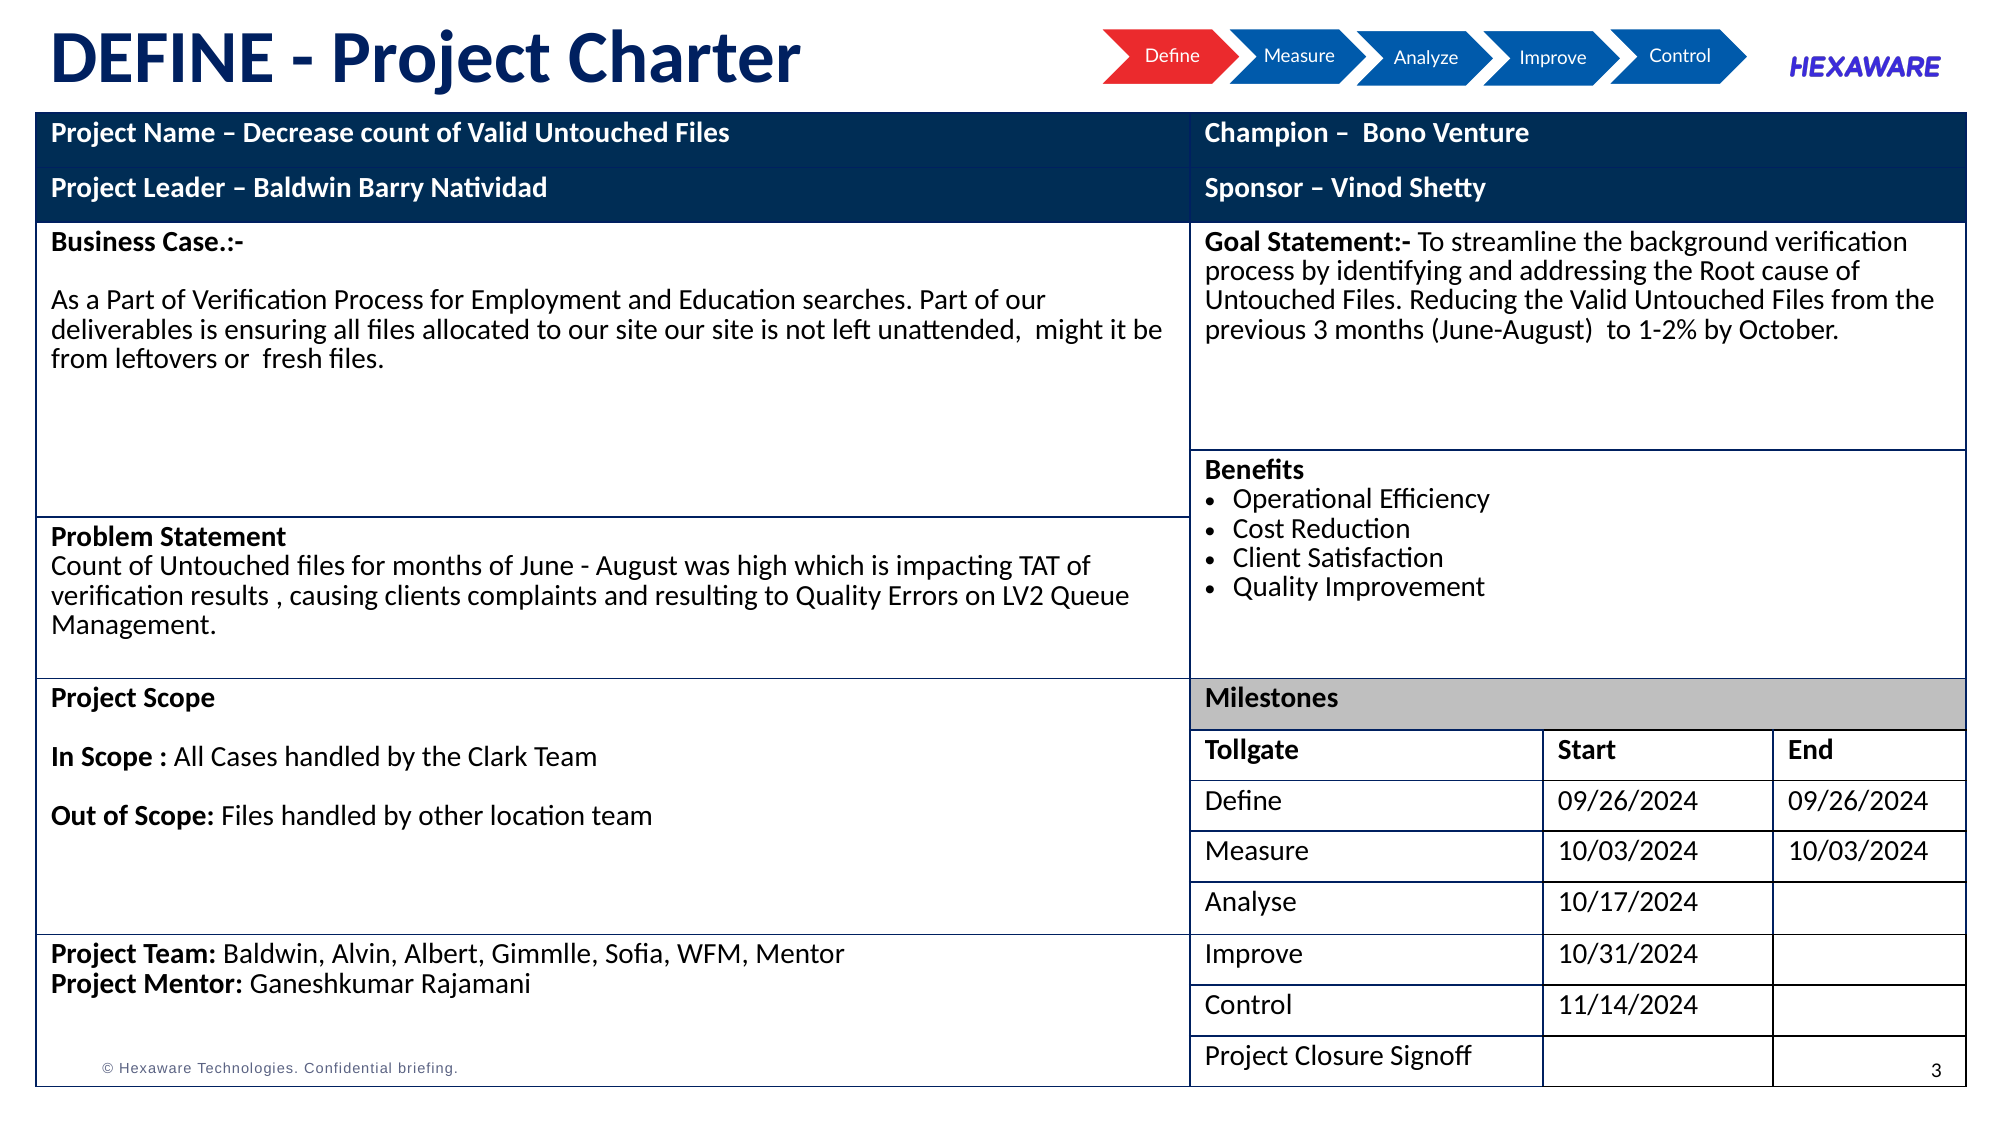

DEFINE - Project Charter
Define
Measure
Analyze
Improve
Control
| Project Name – Decrease count of Valid Untouched Files | Champion – Bono Venture |  |  |
| --- | --- | --- | --- |
| Project Leader – Baldwin Barry Natividad | Sponsor – Vinod Shetty |  |  |
| Business Case.:- As a Part of Verification Process for Employment and Education searches. Part of our deliverables is ensuring all files allocated to our site our site is not left unattended, might it be from leftovers or fresh files. | Goal Statement:- To streamline the background verification process by identifying and addressing the Root cause of Untouched Files. Reducing the Valid Untouched Files from the previous 3 months (June-August) to 1-2% by October. |  |  |
|  | Benefits Operational Efficiency Cost Reduction Client Satisfaction Quality Improvement |  |  |
| Problem Statement Count of Untouched files for months of June - August was high which is impacting TAT of verification results , causing clients complaints and resulting to Quality Errors on LV2 Queue Management. |  |  |  |
| Project Scope In Scope : All Cases handled by the Clark Team Out of Scope: Files handled by other location team | Milestones |  |  |
|  | Tollgate | Start | End |
|  | Define | 09/26/2024 | 09/26/2024 |
|  | Measure | 10/03/2024 | 10/03/2024 |
|  | Analyse | 10/17/2024 |  |
| Project Team: Baldwin, Alvin, Albert, Gimmlle, Sofia, WFM, Mentor Project Mentor: Ganeshkumar Rajamani | Improve | 10/31/2024 |  |
|  | Control | 11/14/2024 |  |
|  | Project Closure Signoff |  |  |